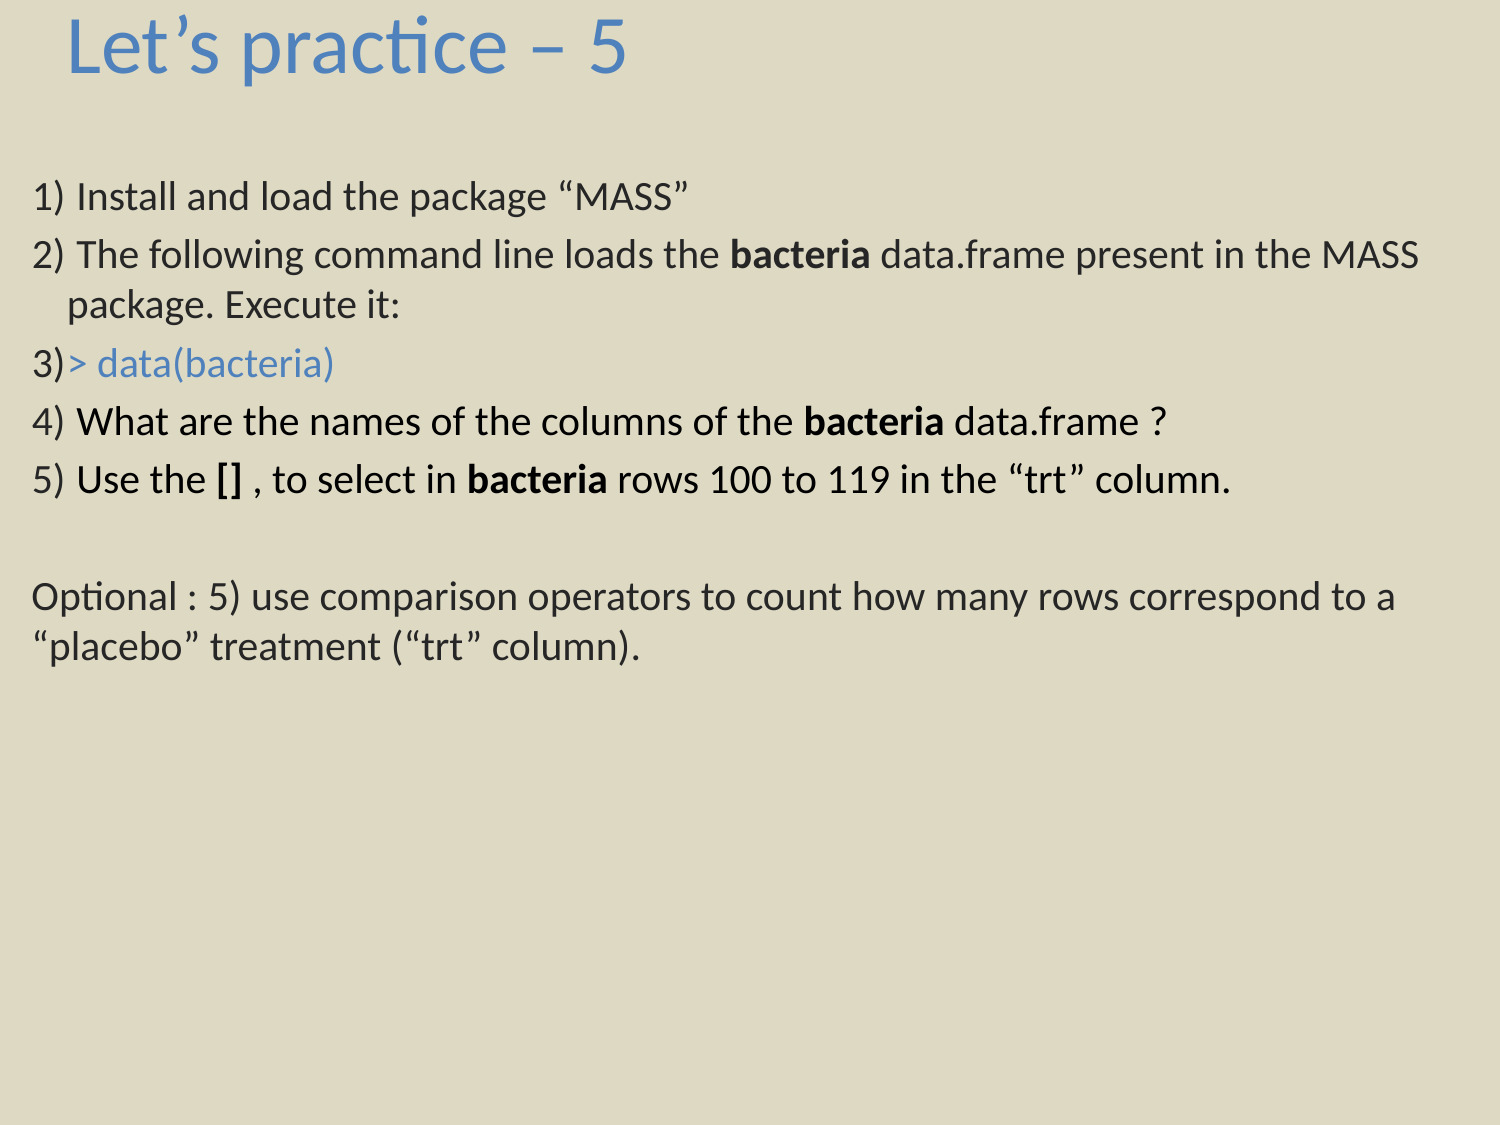

Let’s practice – 5

 Install and load the package “MASS”
 The following command line loads the bacteria data.frame present in the MASS package. Execute it:
> data(bacteria)
 What are the names of the columns of the bacteria data.frame ?
 Use the [] , to select in bacteria rows 100 to 119 in the “trt” column.

Optional : 5) use comparison operators to count how many rows correspond to a “placebo” treatment (“trt” column).